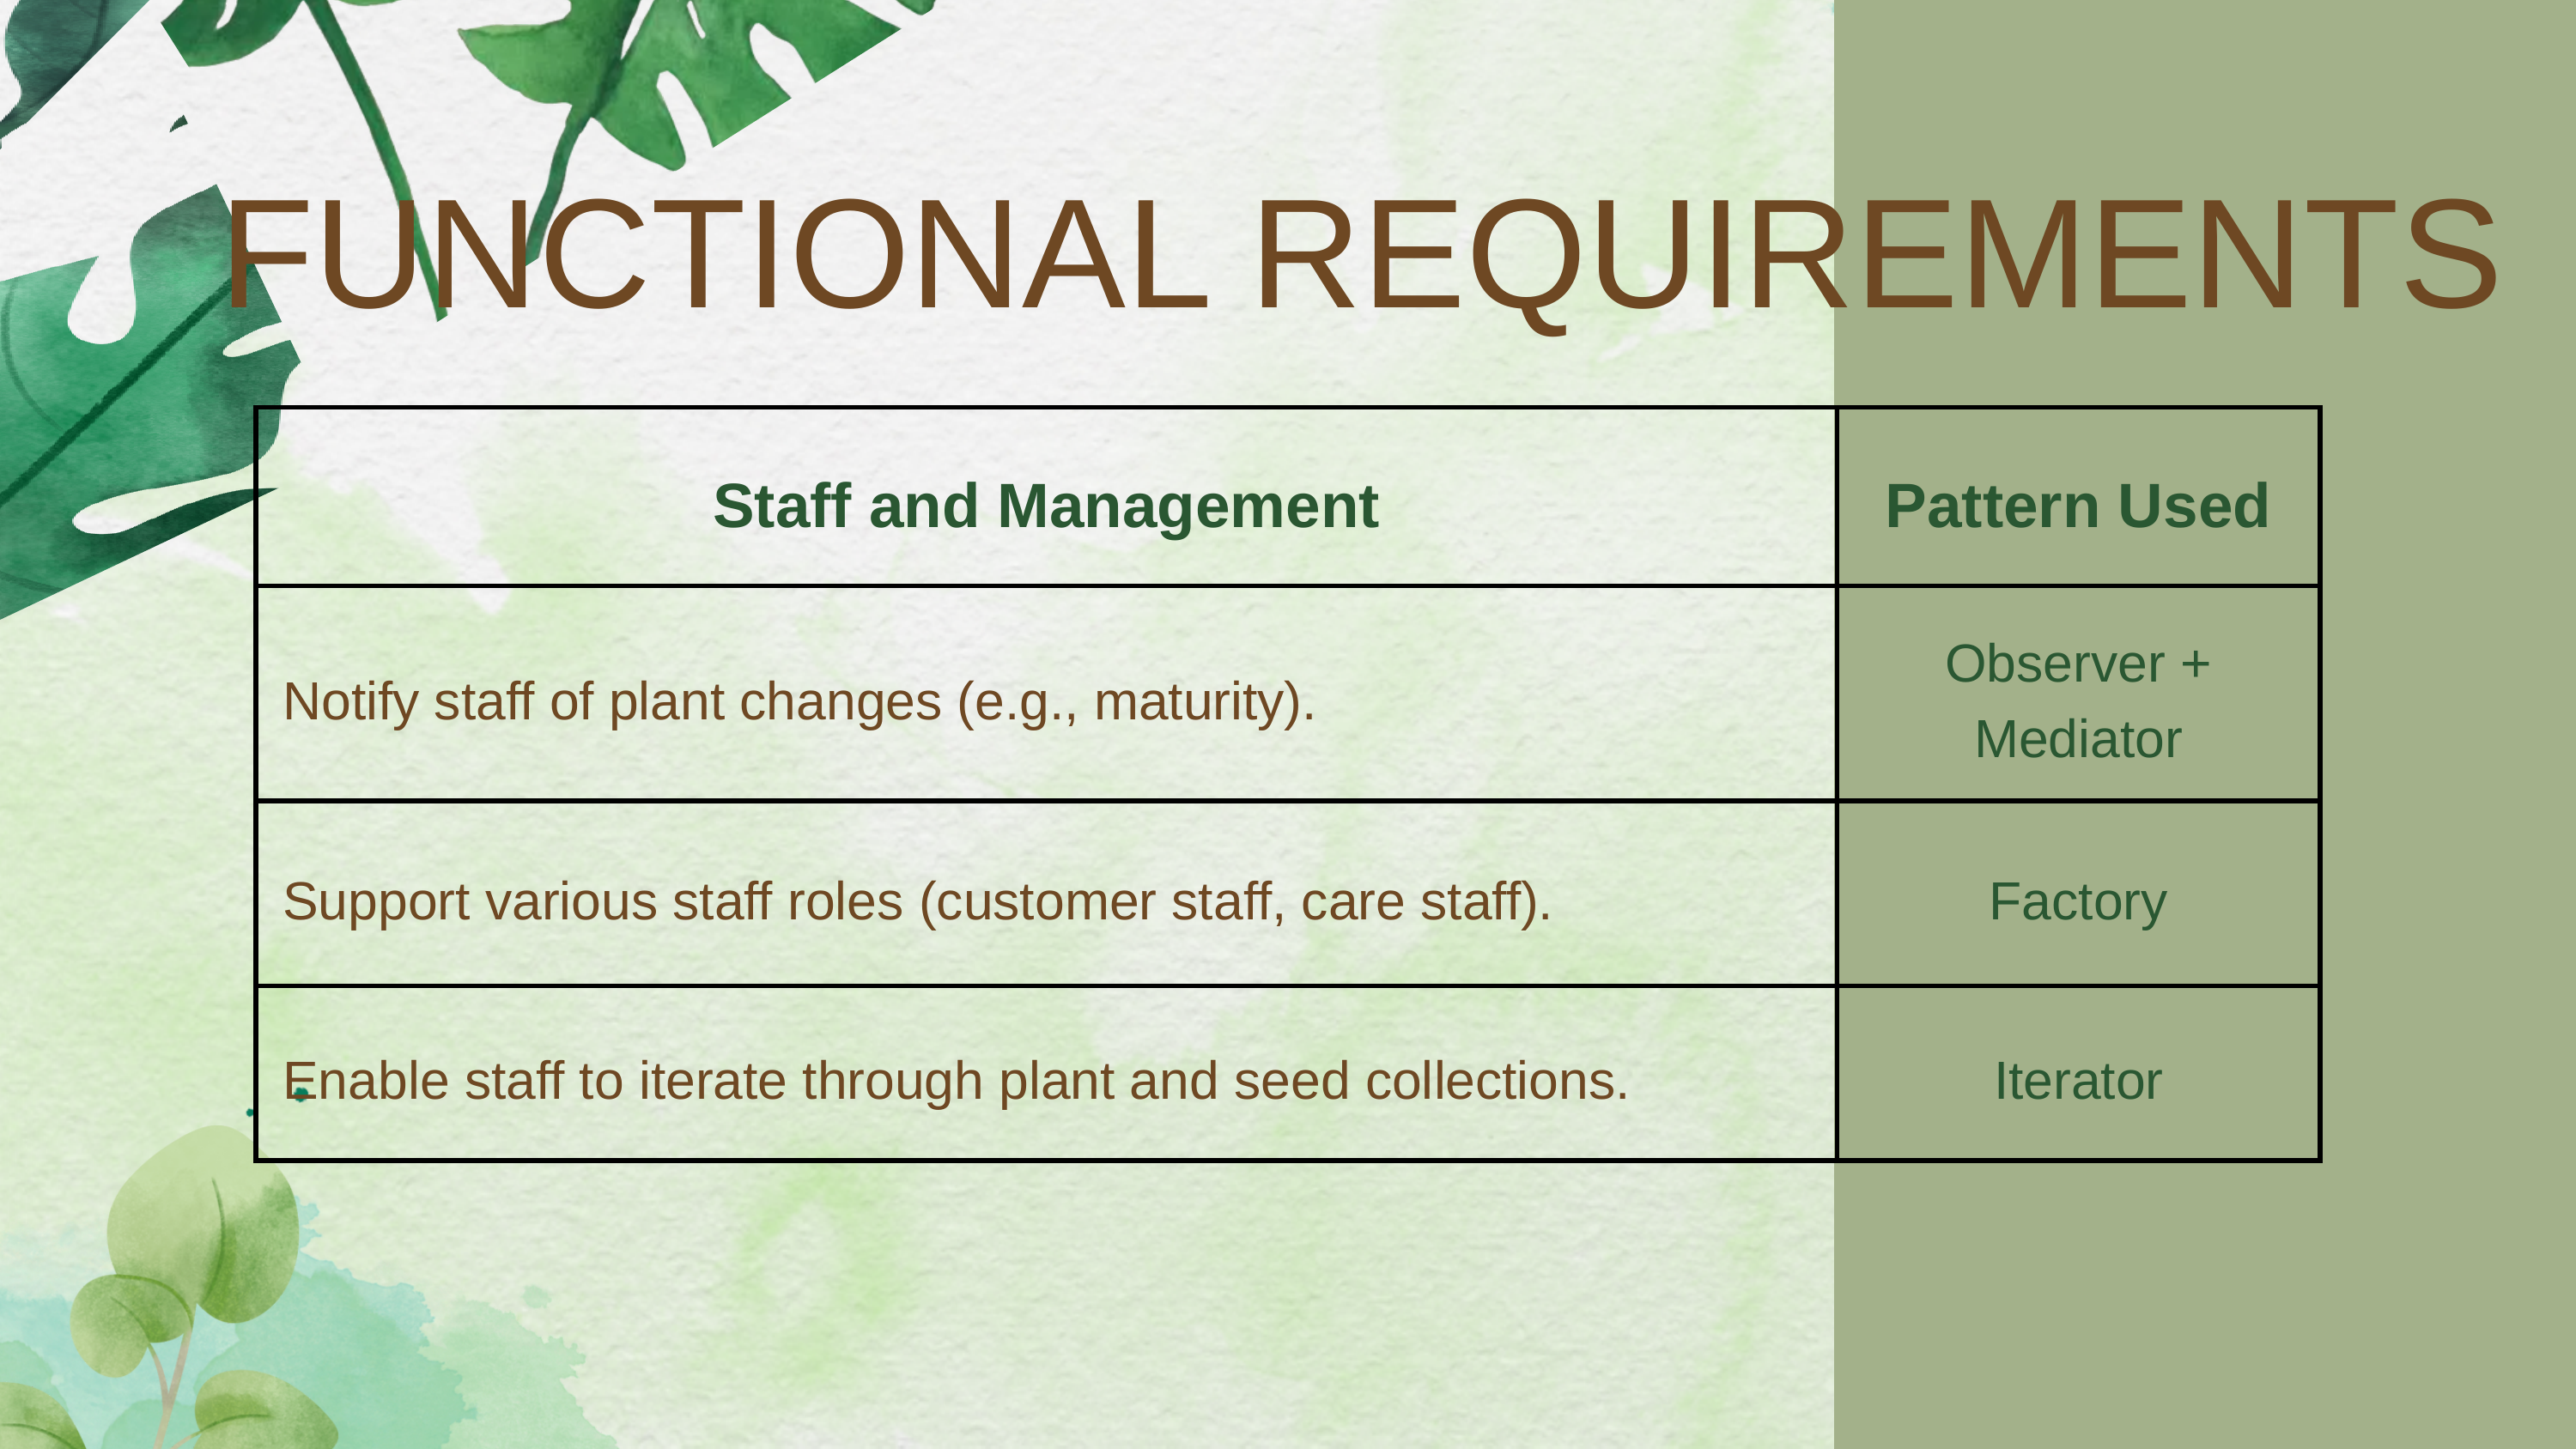

FUNCTIONAL REQUIREMENTS

| Staff and Management | Pattern Used |
| --- | --- |
| Notify staff of plant changes (e.g., maturity). | Observer + Mediator |
| Support various staff roles (customer staff, care staff). | Factory |
| Enable staff to iterate through plant and seed collections. | Iterator |